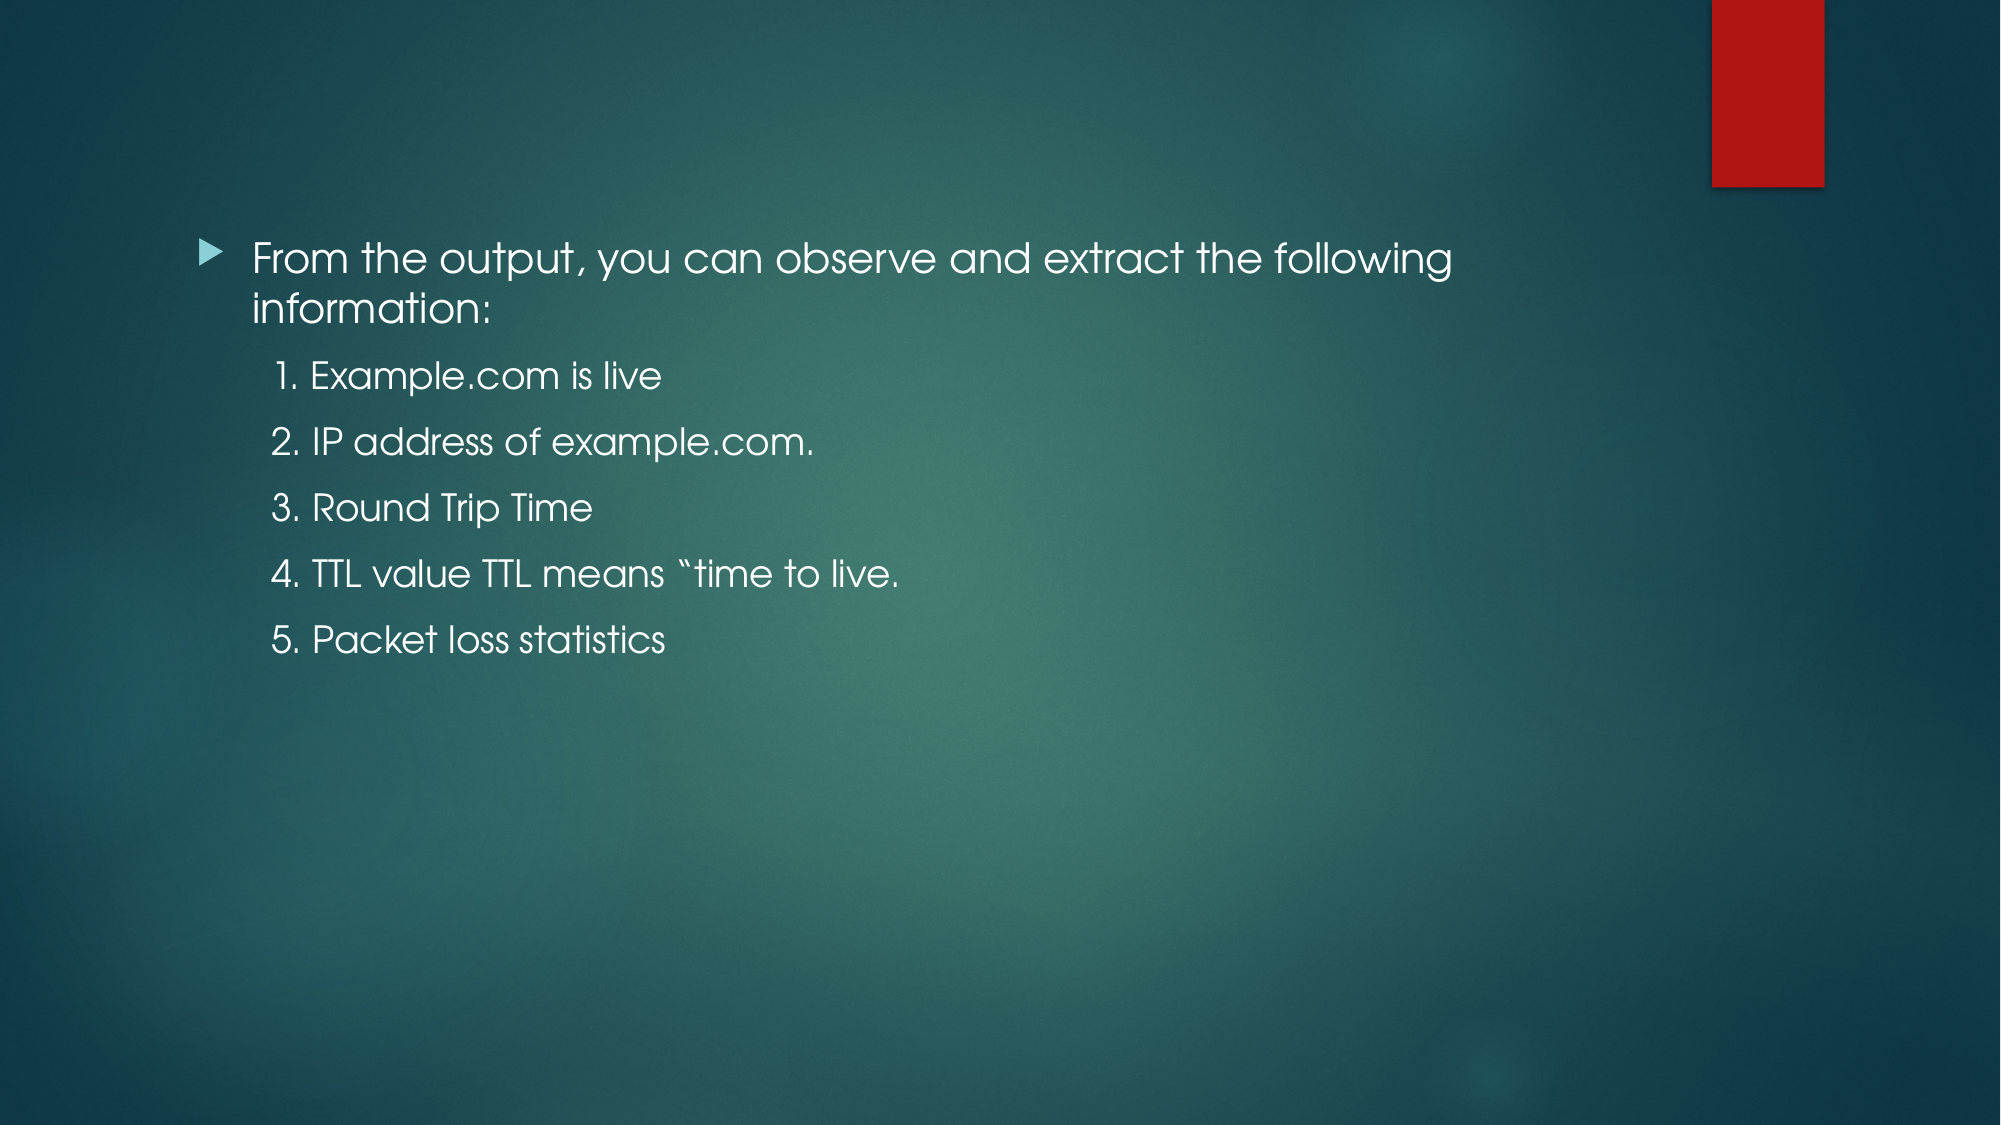

From the output, you can observe and extract the following information:
1. Example.com is live
2. IP address of example.com.
3. Round Trip Time
4. TTL value TTL means “time to live.
5. Packet loss statistics